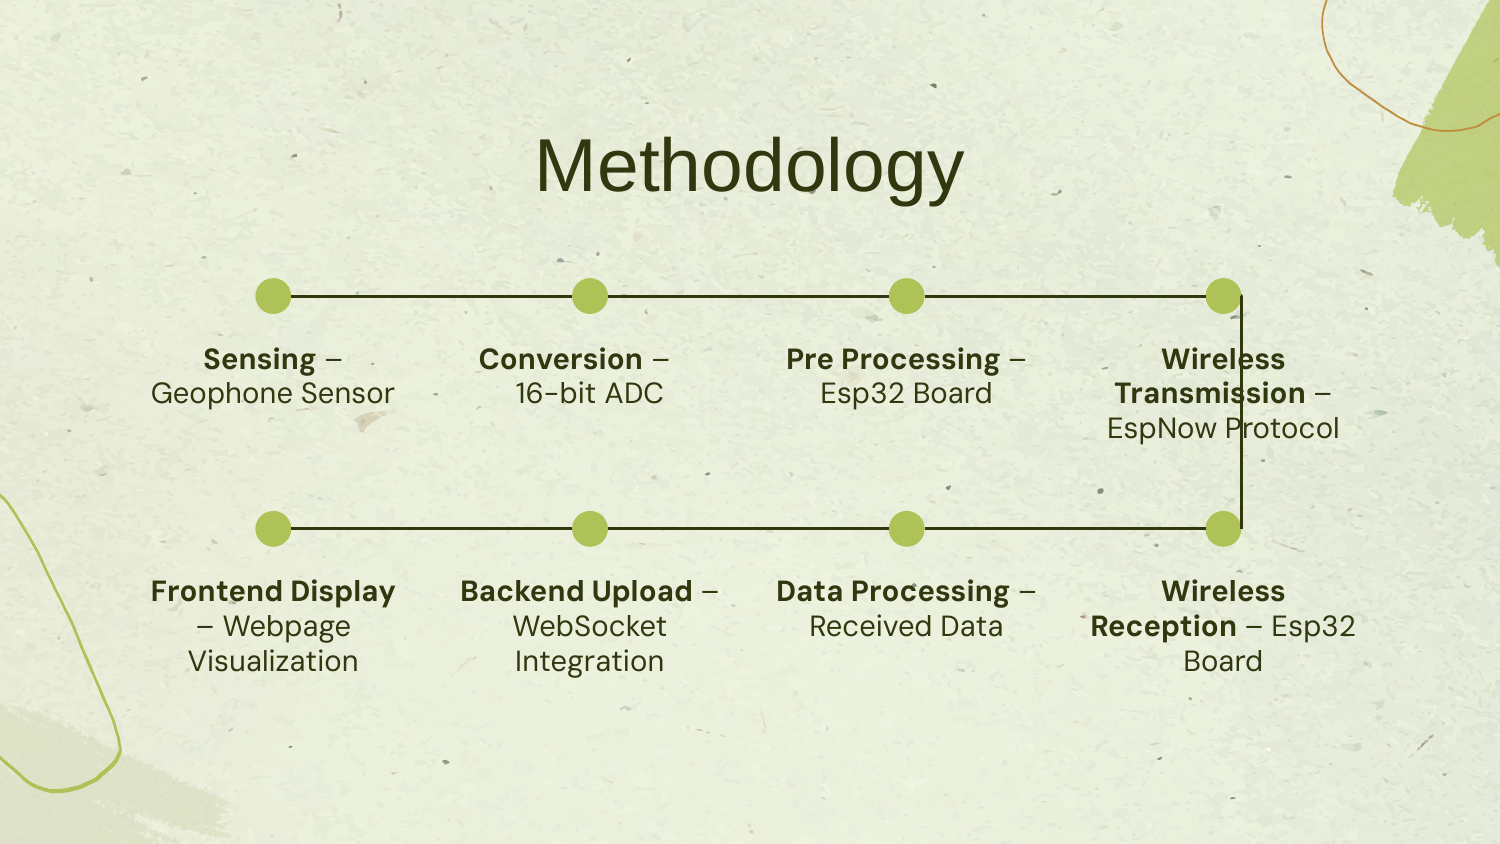

# Methodology

Sensing – Geophone Sensor
Conversion –     16-bit ADC
Pre Processing – Esp32 Board
Wireless Transmission – EspNow Protocol

Frontend Display – Webpage Visualization
Backend Upload – WebSocket Integration
Data Processing – Received Data
Wireless Reception – Esp32 Board